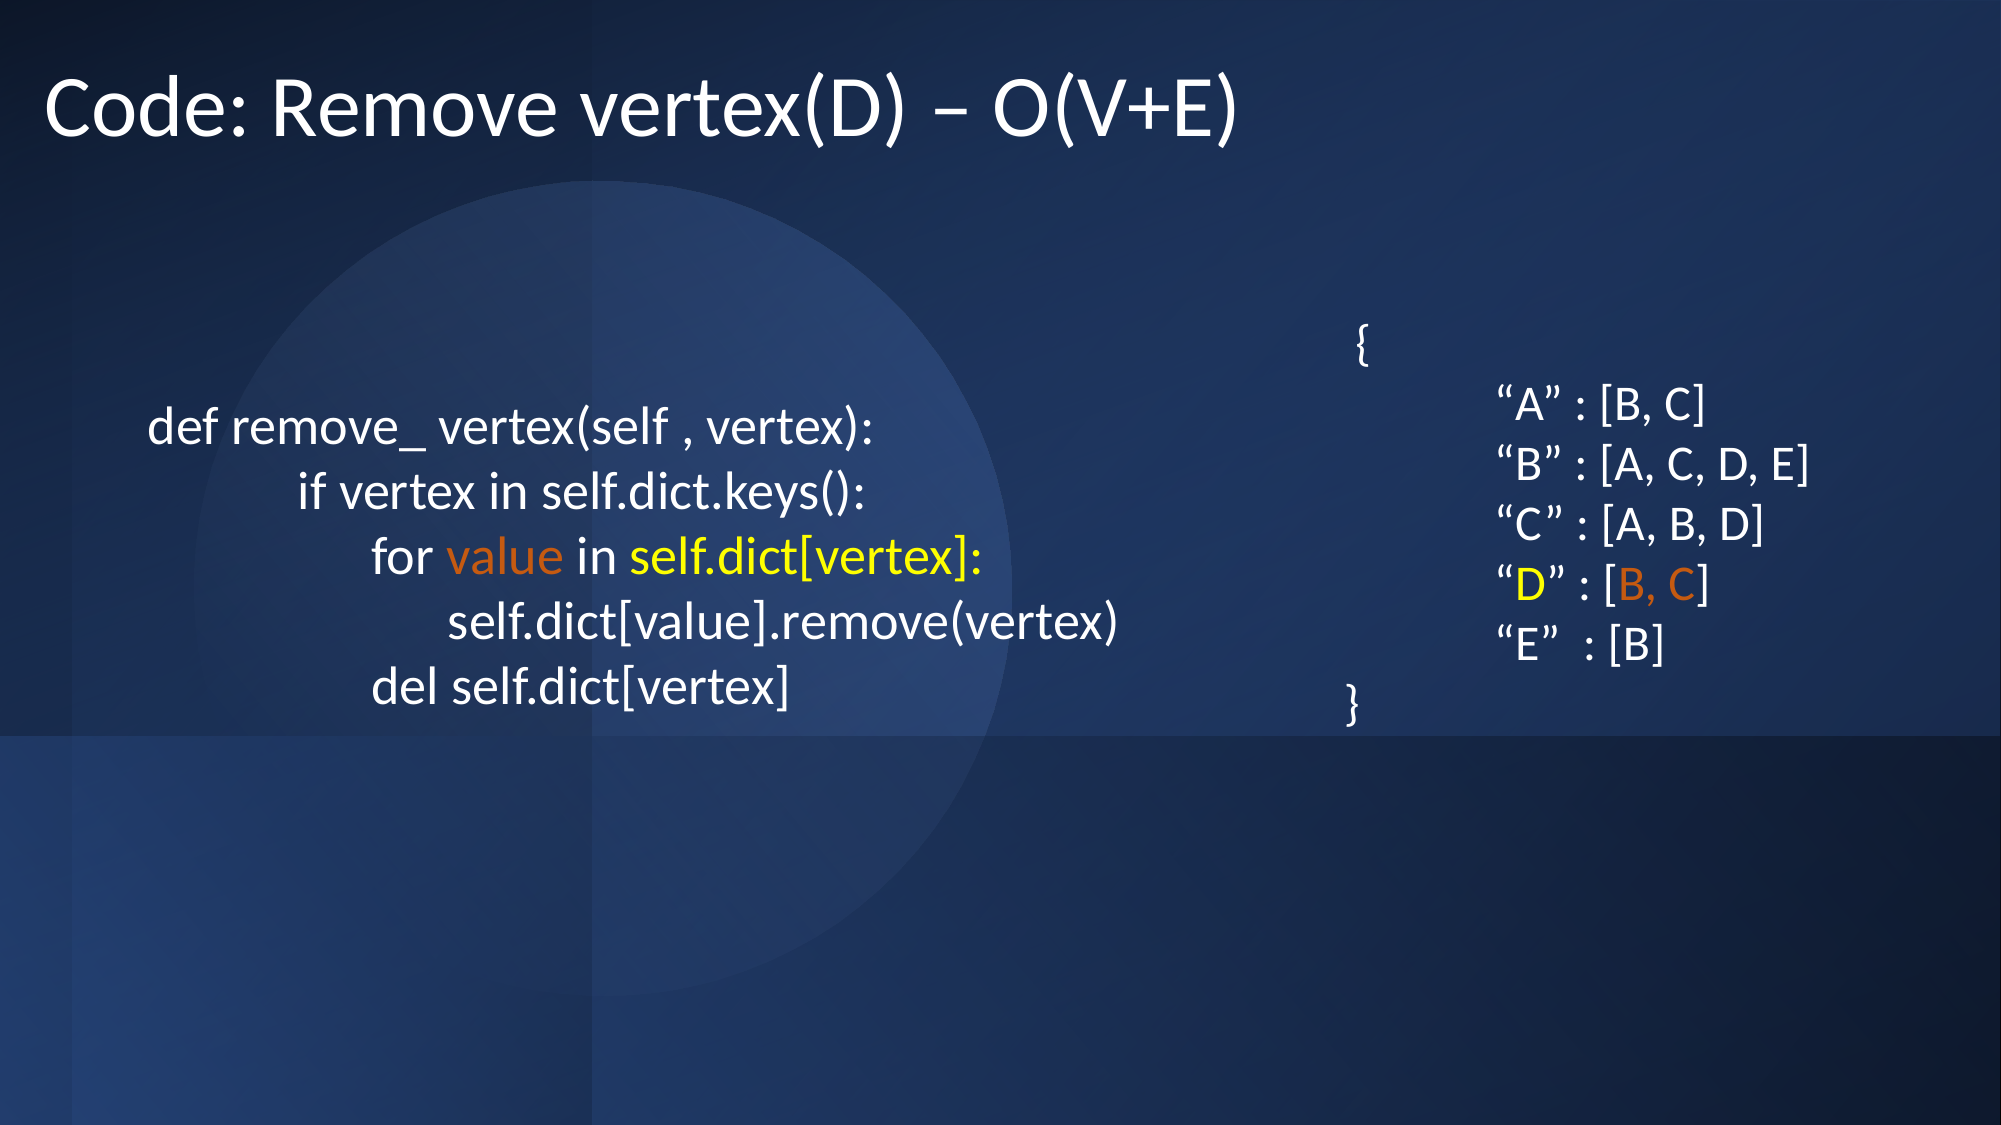

Code: Remove vertex(D) – O(V+E)

 {
	“A” : [B, C]
	“B” : [A, C, D, E]
	“C” : [A, B, D]
	“D” : [B, C]
	“E”  : [B]
}

	def remove_ vertex(self , vertex):
		if vertex in self.dict.keys():
		      for value in self.dict[vertex]:
			self.dict[value].remove(vertex)
		      del self.dict[vertex]